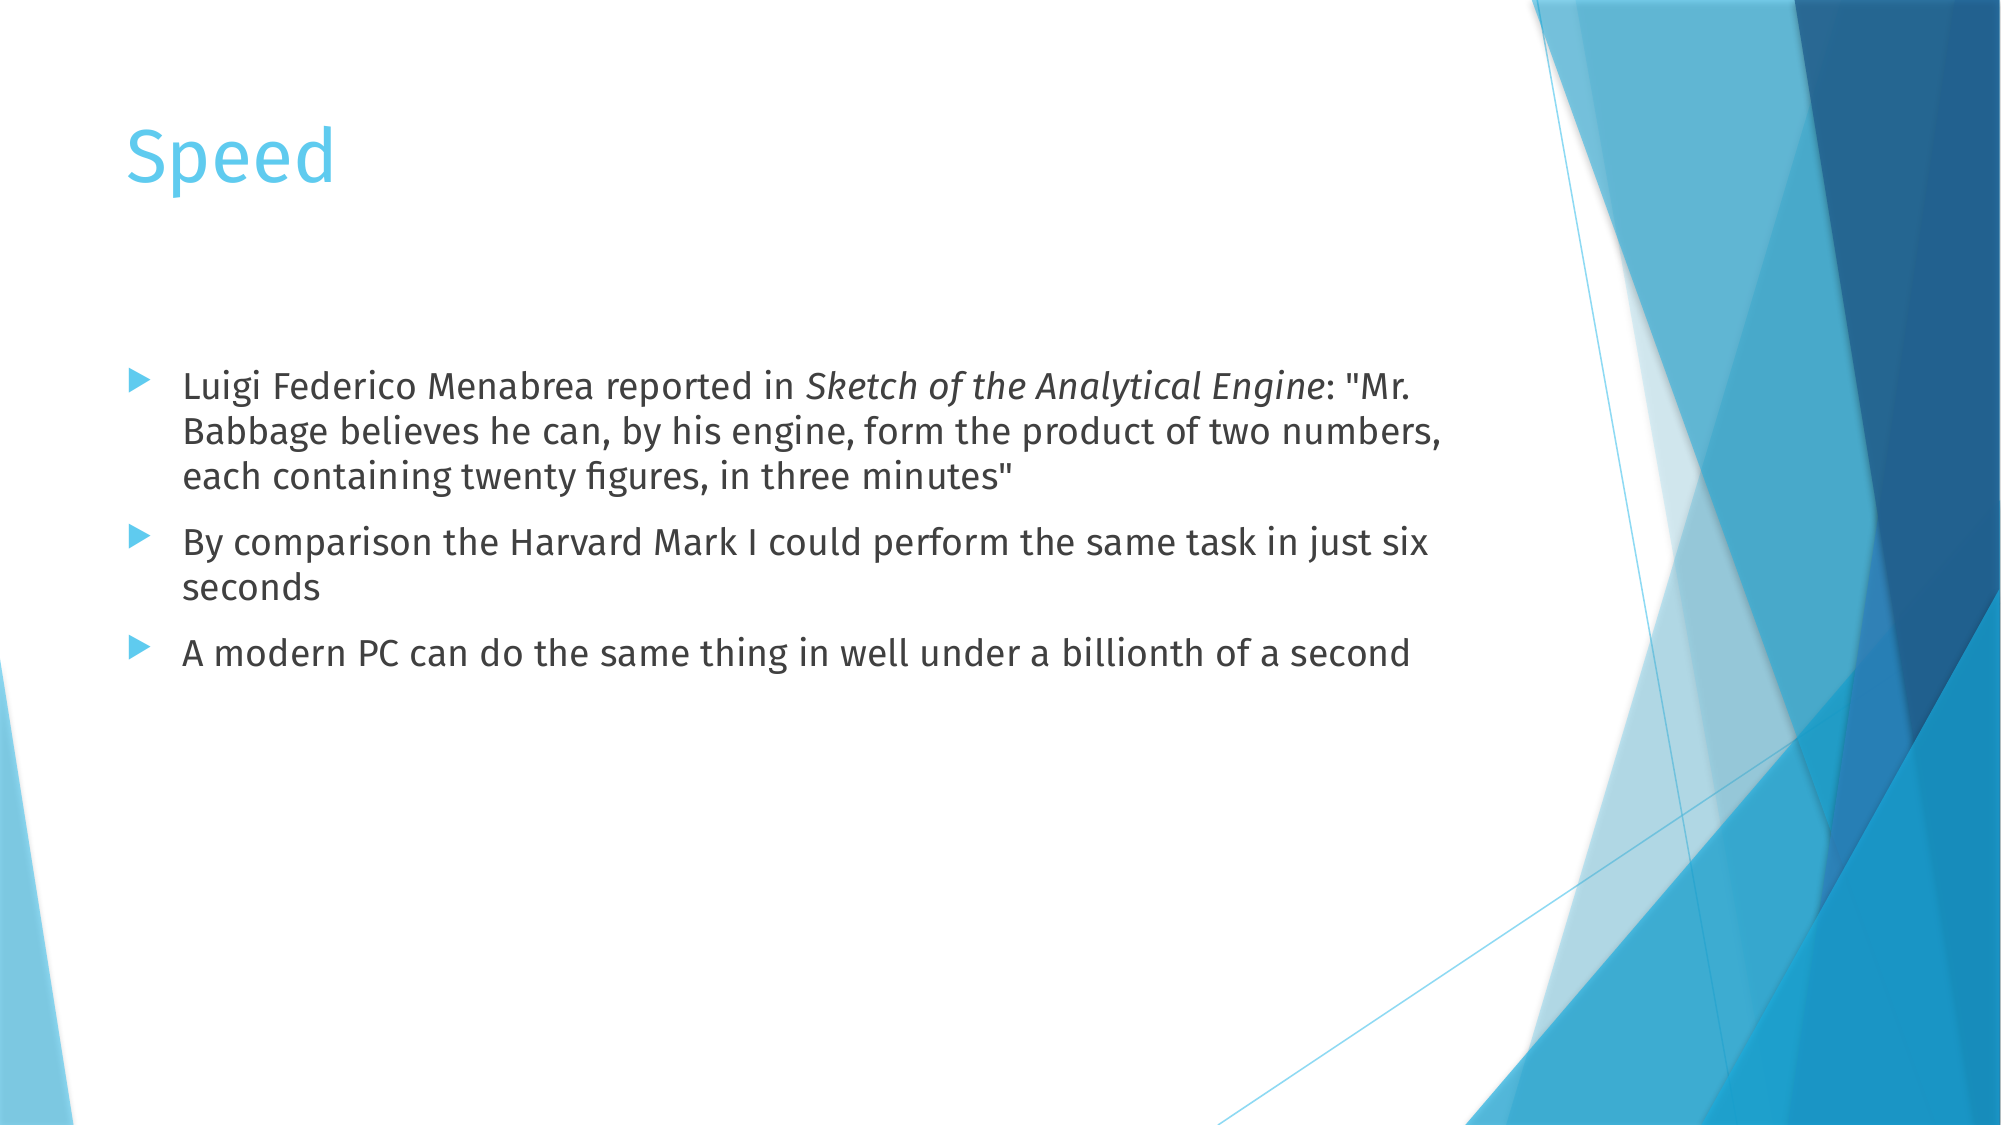

# Speed
Luigi Federico Menabrea reported in Sketch of the Analytical Engine: "Mr. Babbage believes he can, by his engine, form the product of two numbers, each containing twenty figures, in three minutes"
By comparison the Harvard Mark I could perform the same task in just six seconds
A modern PC can do the same thing in well under a billionth of a second